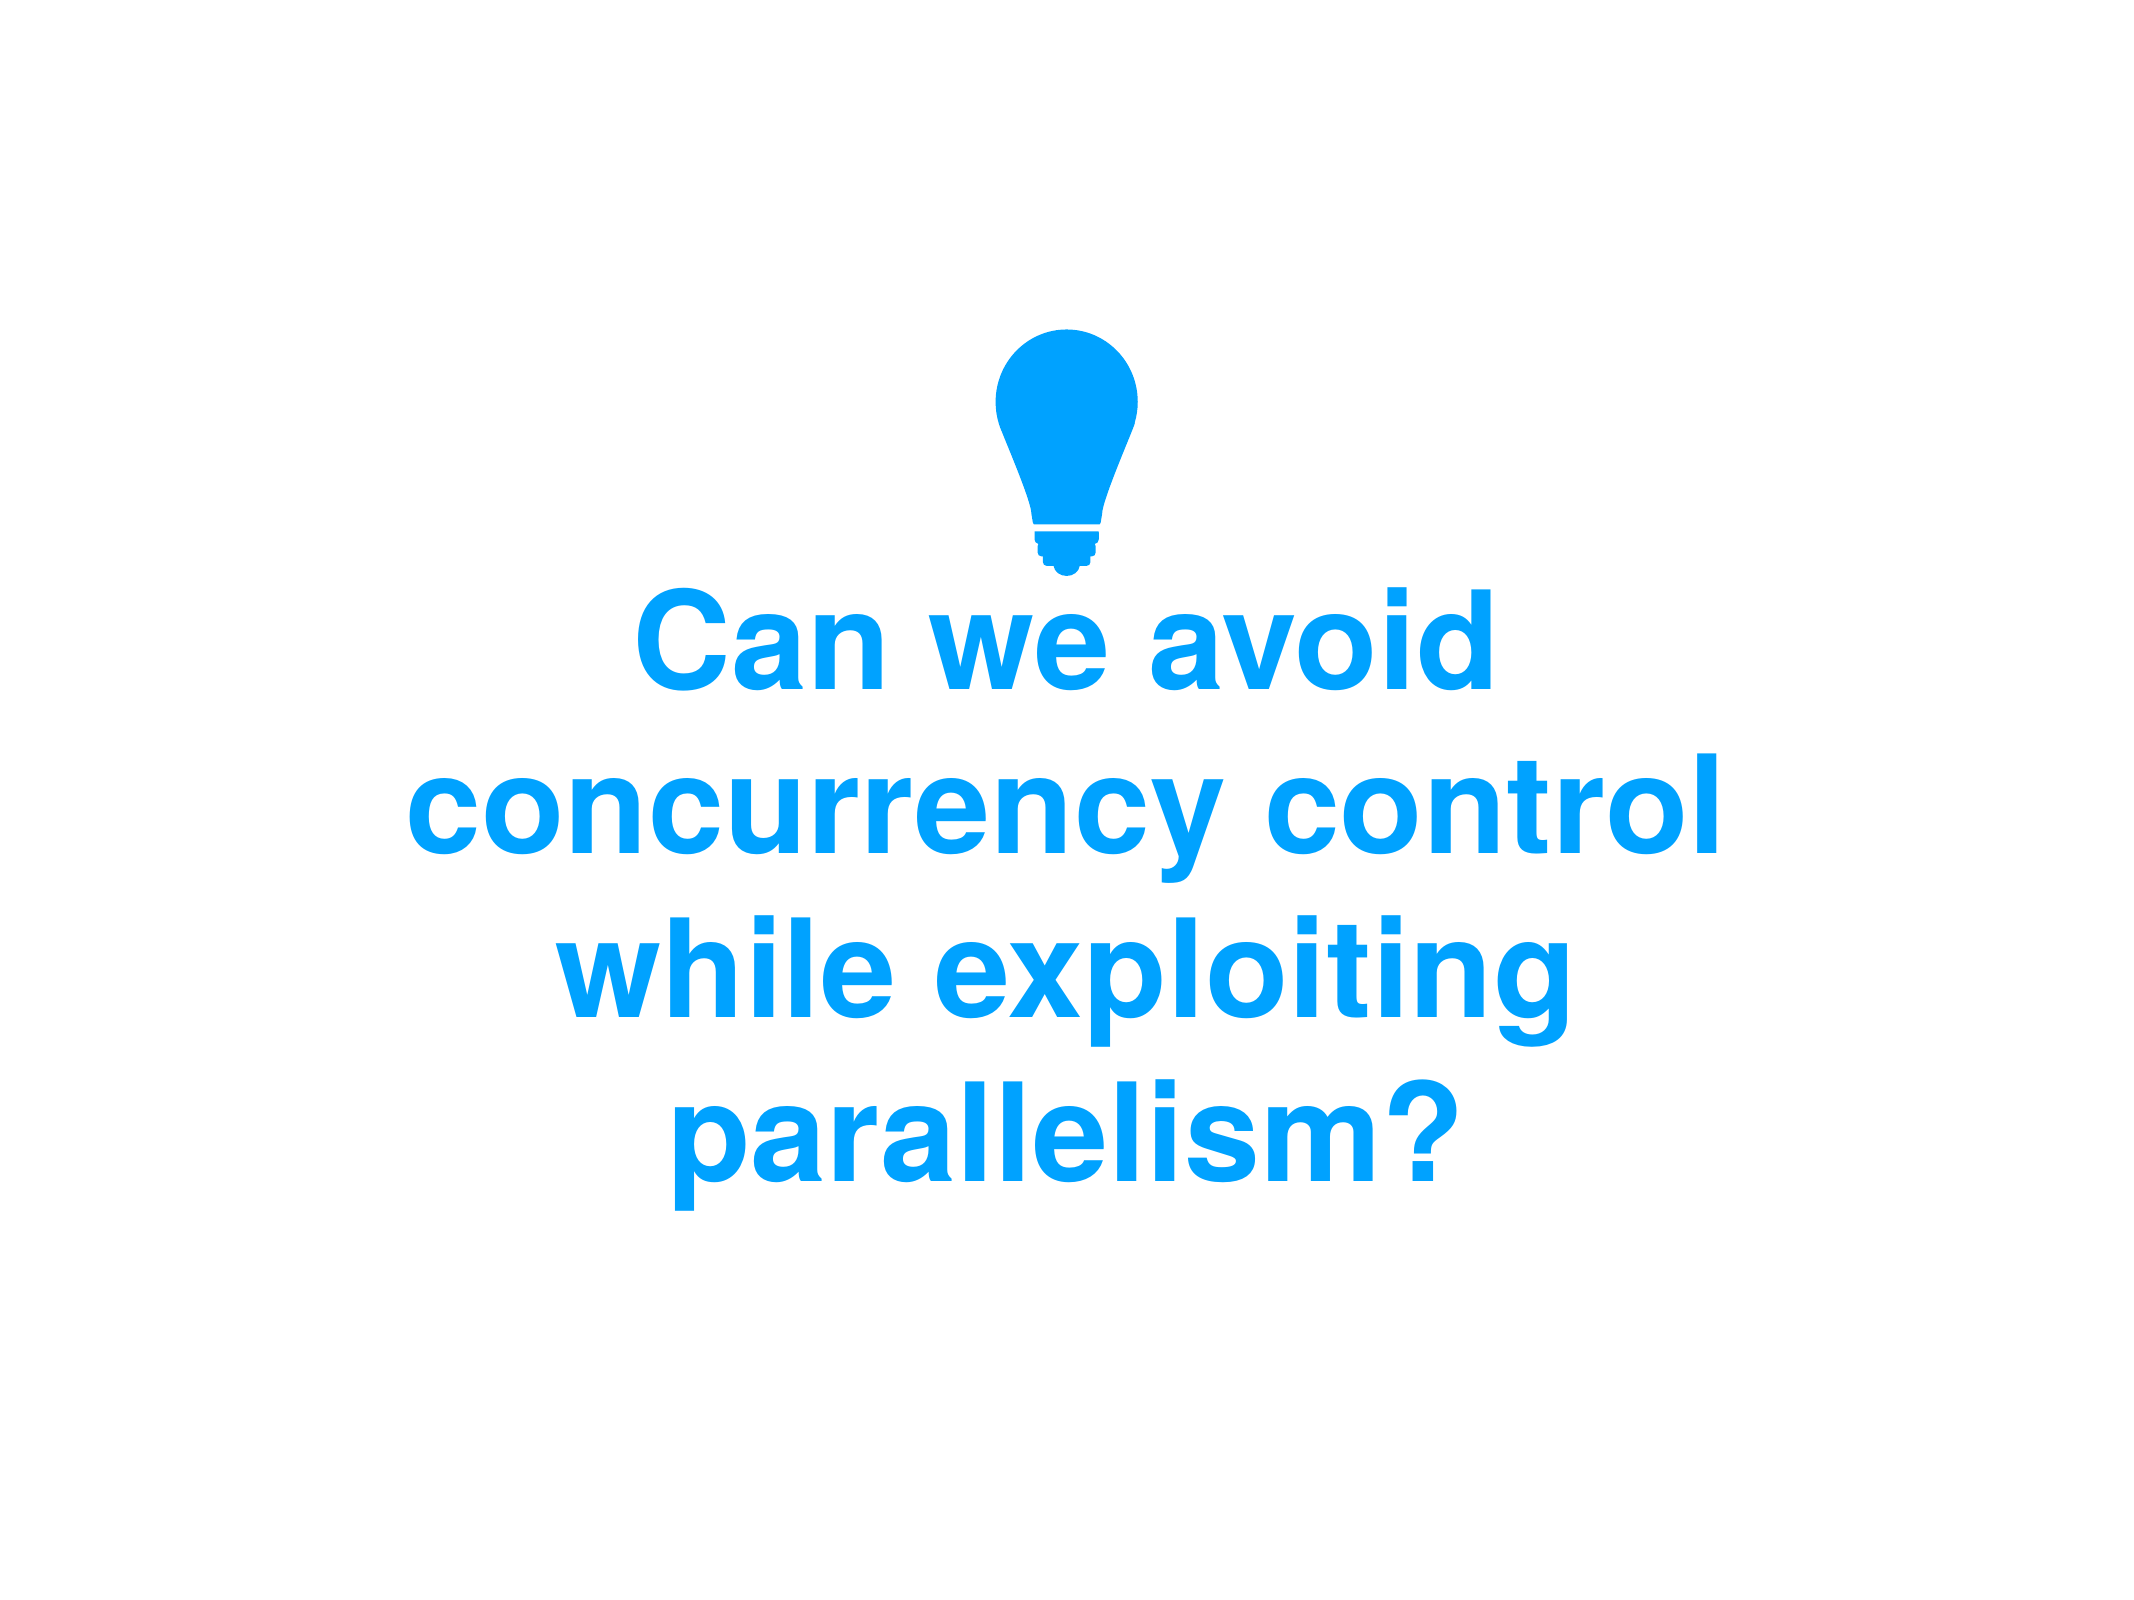

# Can we avoid concurrency control while exploiting parallelism?